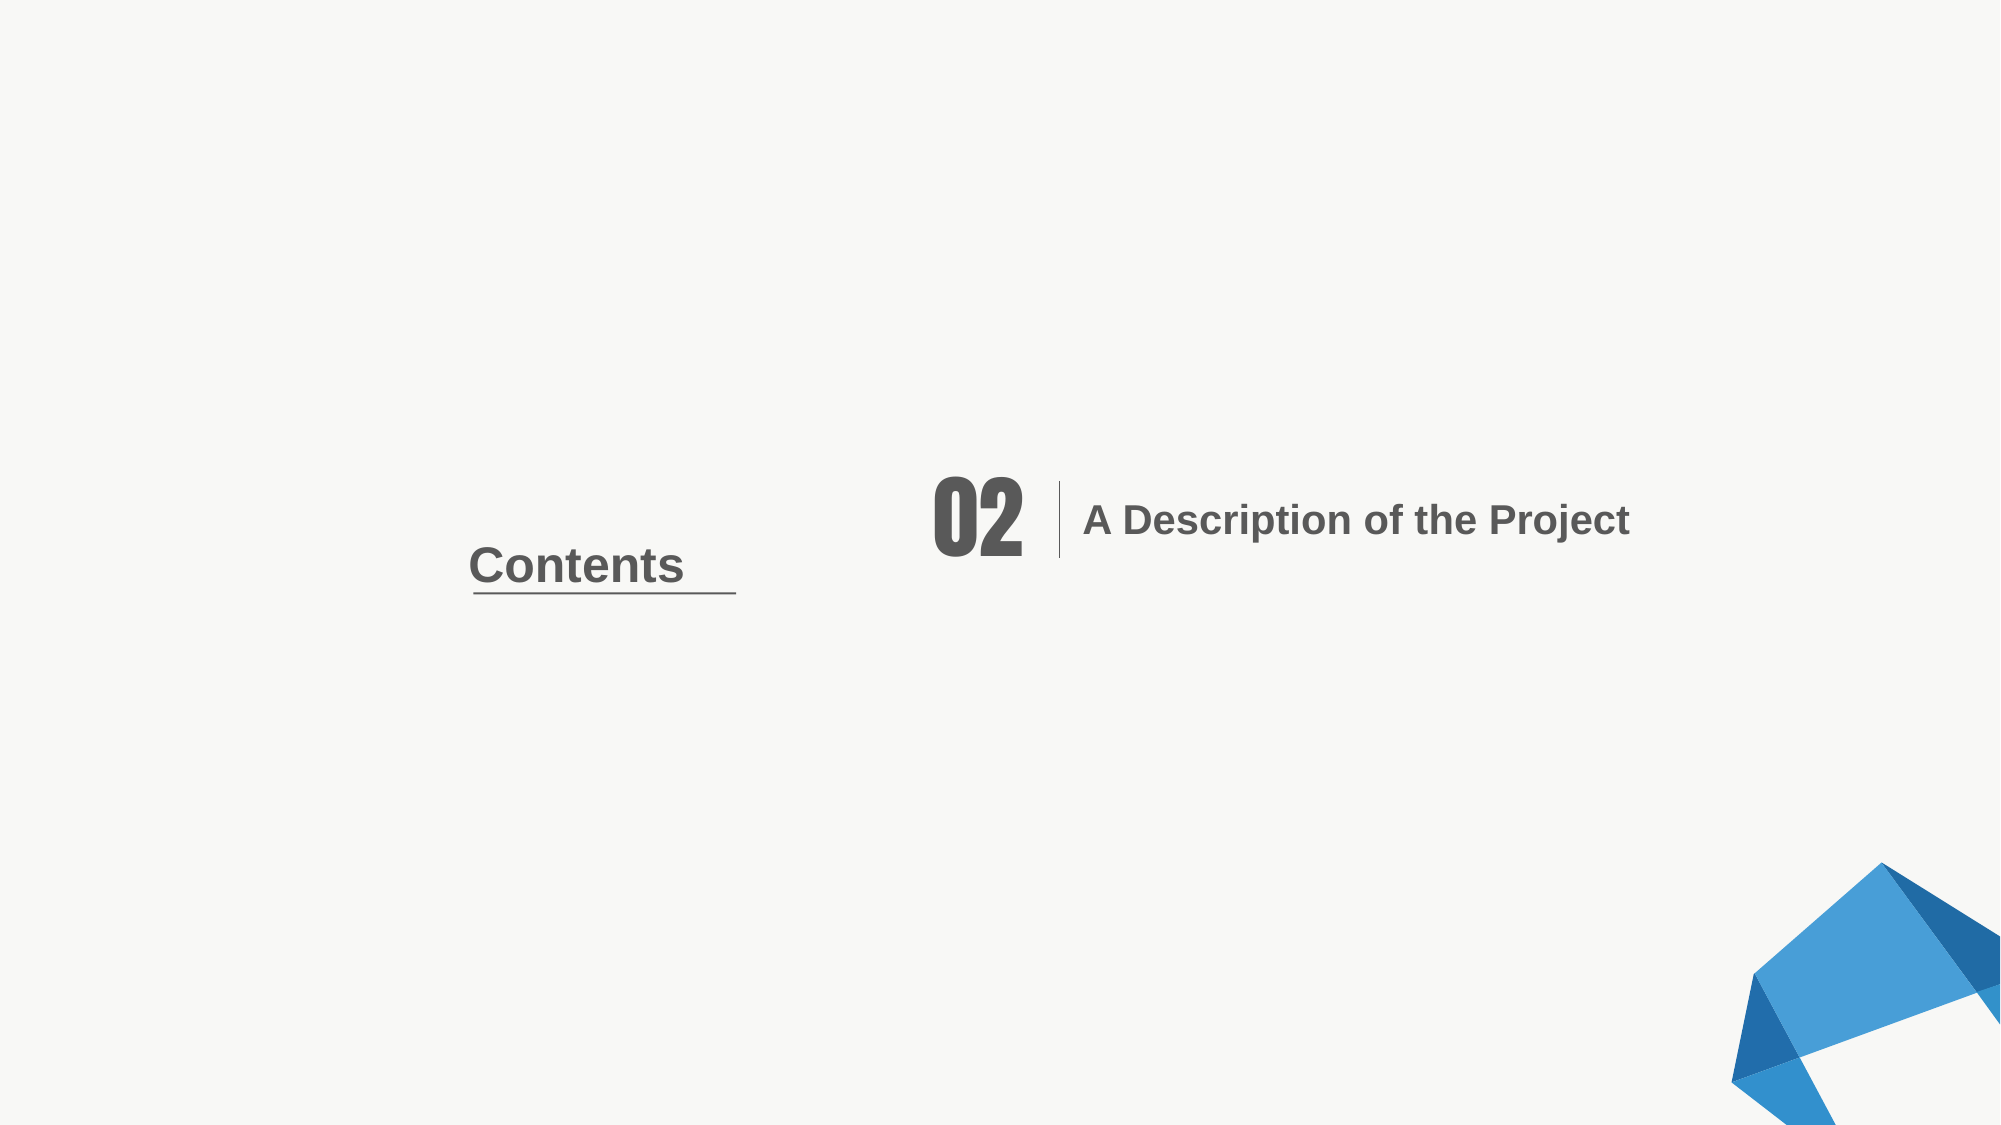

02
A Description of the Project

Contents